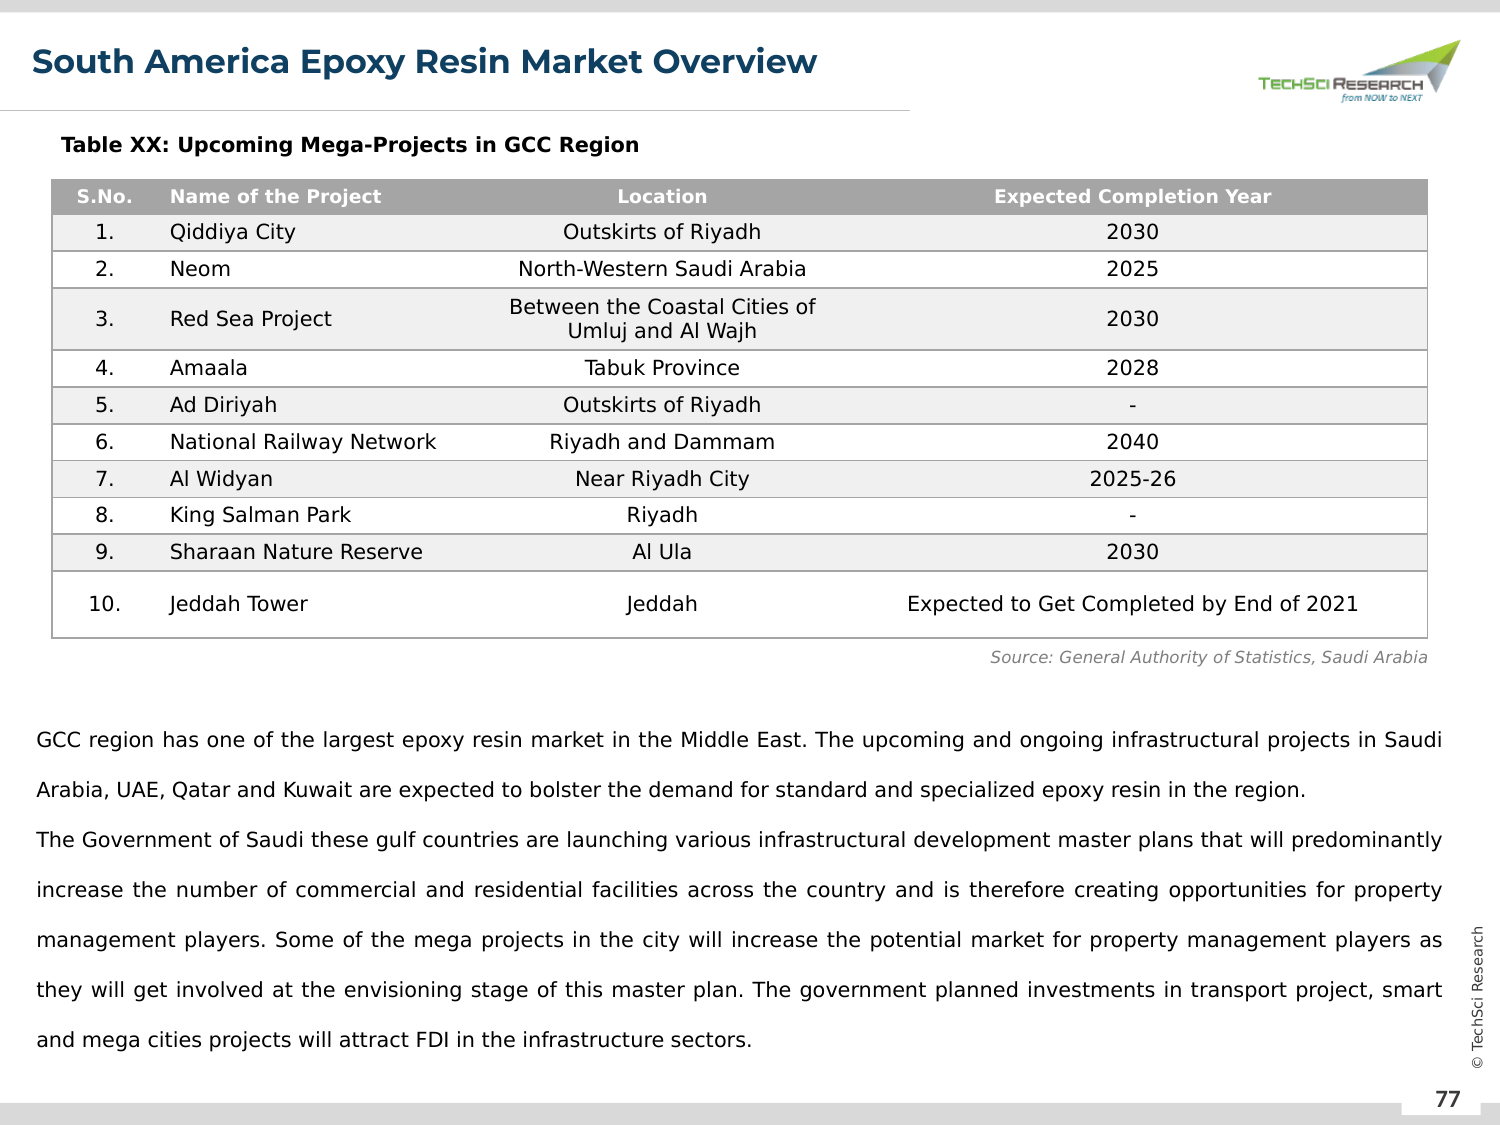

South America Epoxy Resin Market Overview
Table XX: Upcoming Mega-Projects in GCC Region
| S.No. | Name of the Project | Location | Expected Completion Year |
| --- | --- | --- | --- |
| 1. | Qiddiya City | Outskirts of Riyadh | 2030 |
| 2. | Neom | North-Western Saudi Arabia | 2025 |
| 3. | Red Sea Project | Between the Coastal Cities of Umluj and Al Wajh | 2030 |
| 4. | Amaala | Tabuk Province | 2028 |
| 5. | Ad Diriyah | Outskirts of Riyadh | - |
| 6. | National Railway Network | Riyadh and Dammam | 2040 |
| 7. | Al Widyan | Near Riyadh City | 2025-26 |
| 8. | King Salman Park | Riyadh | - |
| 9. | Sharaan Nature Reserve | Al Ula | 2030 |
| 10. | Jeddah Tower | Jeddah | Expected to Get Completed by End of 2021 |
Source: General Authority of Statistics, Saudi Arabia
GCC region has one of the largest epoxy resin market in the Middle East. The upcoming and ongoing infrastructural projects in Saudi Arabia, UAE, Qatar and Kuwait are expected to bolster the demand for standard and specialized epoxy resin in the region.
The Government of Saudi these gulf countries are launching various infrastructural development master plans that will predominantly increase the number of commercial and residential facilities across the country and is therefore creating opportunities for property management players. Some of the mega projects in the city will increase the potential market for property management players as they will get involved at the envisioning stage of this master plan. The government planned investments in transport project, smart and mega cities projects will attract FDI in the infrastructure sectors.